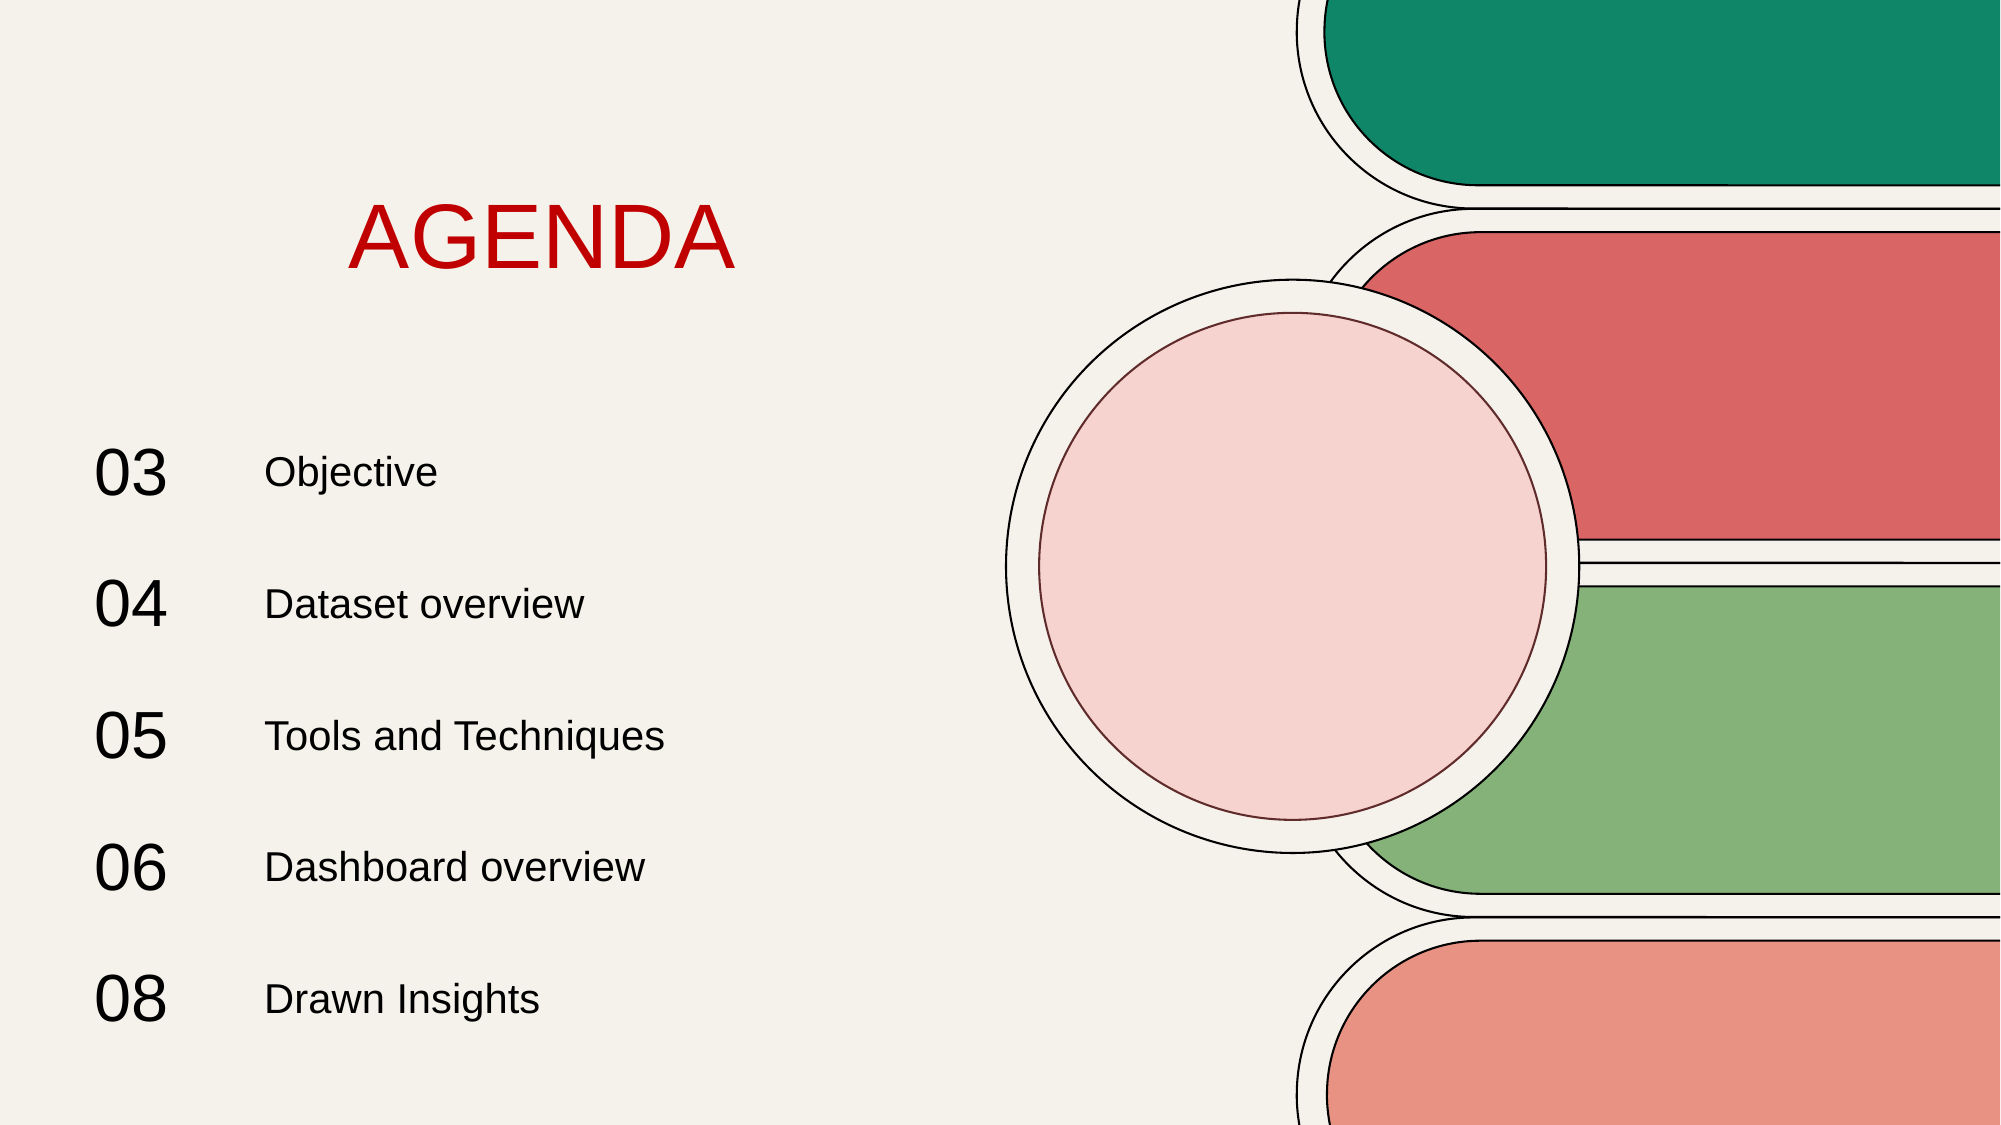

# Agenda
| 03 | Objective |
| --- | --- |
| 04 | Dataset overview |
| 05 | Tools and Techniques |
| 06 | Dashboard overview |
| 08 | Drawn Insights |